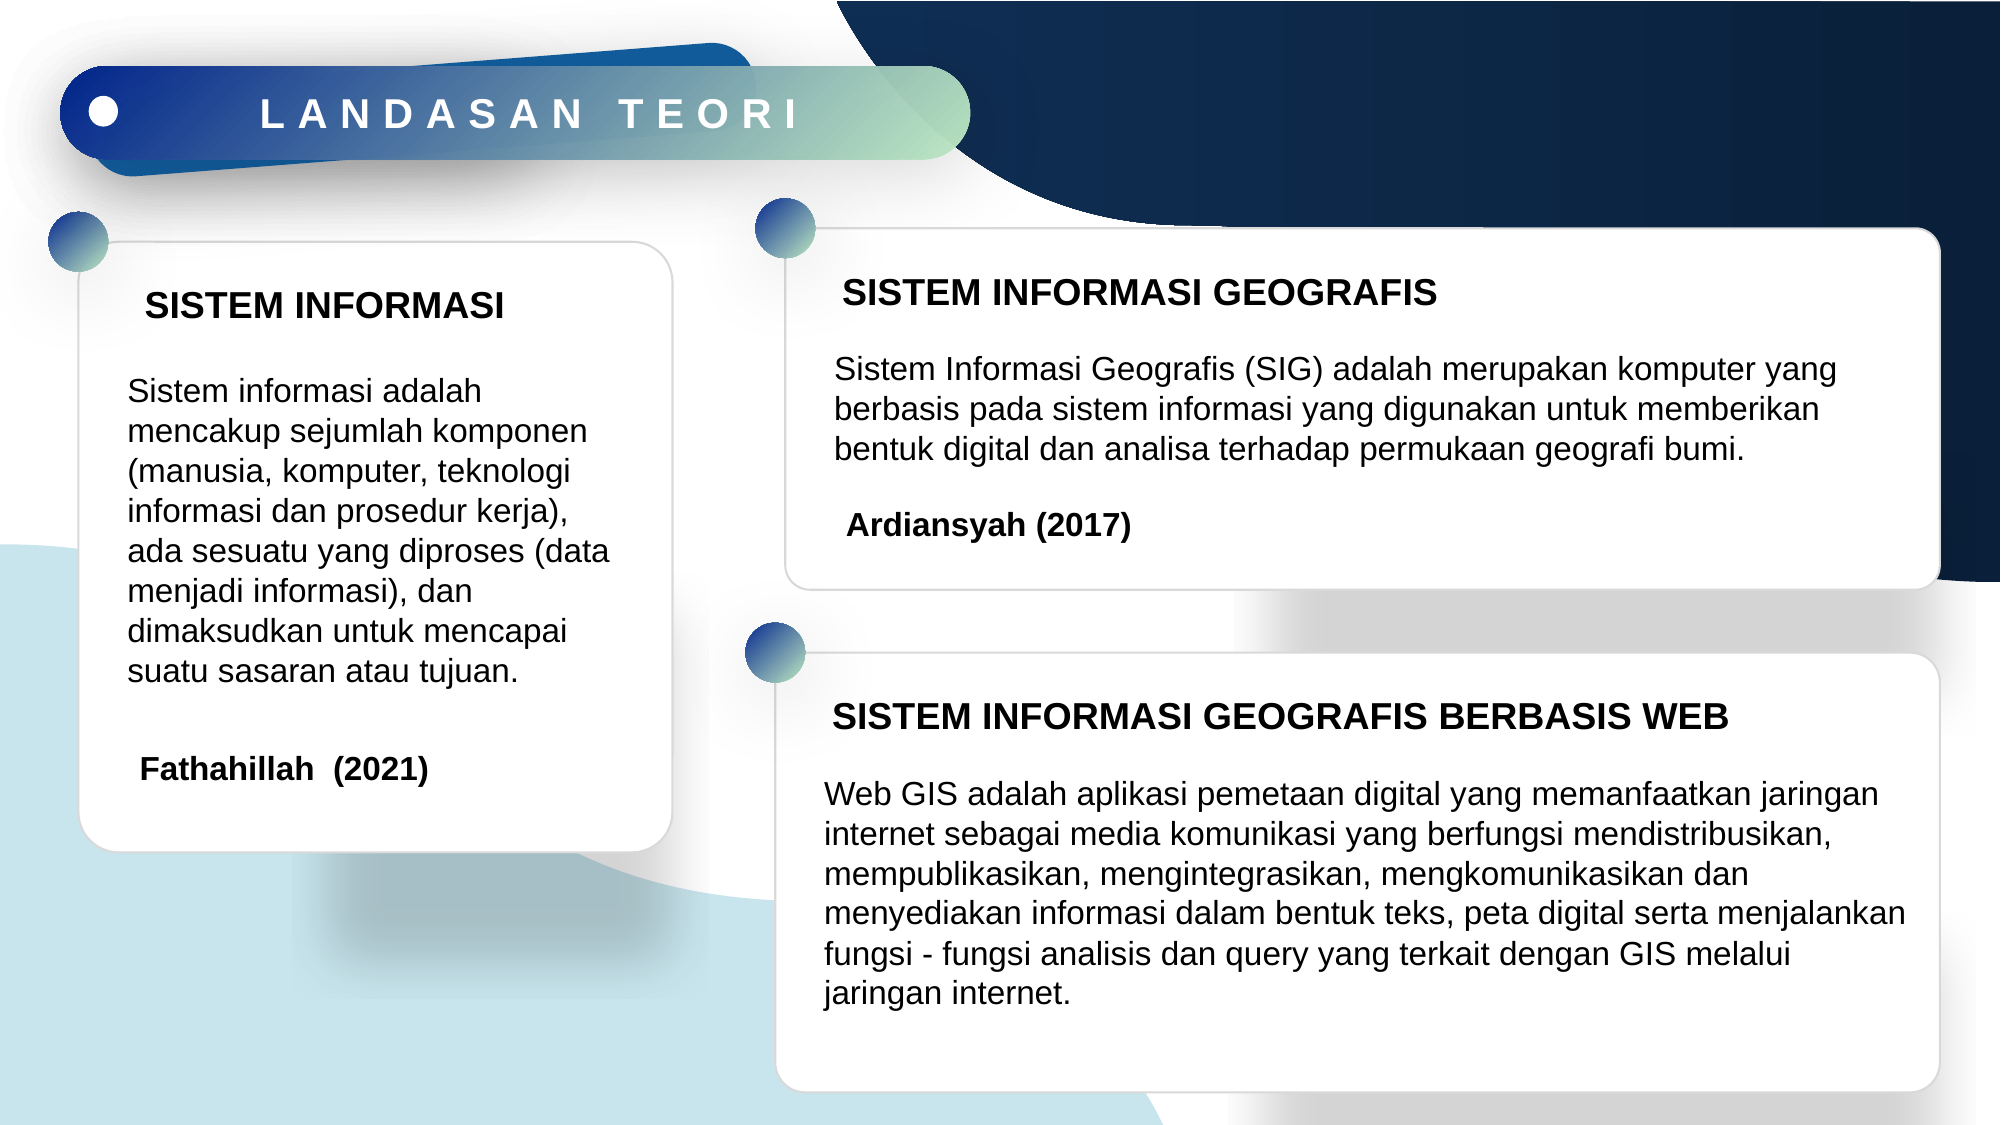

SUMMARY

SUMMARY

LANDASAN TEORI

SISTEM INFORMASI GEOGRAFIS
SISTEM INFORMASI
Sistem Informasi Geografis (SIG) adalah merupakan komputer yang berbasis pada sistem informasi yang digunakan untuk memberikan bentuk digital dan analisa terhadap permukaan geografi bumi.
Sistem informasi adalah  mencakup sejumlah komponen (manusia, komputer, teknologi informasi dan prosedur kerja), ada sesuatu yang diproses (data menjadi informasi), dan dimaksudkan untuk mencapai suatu sasaran atau tujuan.
Ardiansyah (2017)

SISTEM INFORMASI GEOGRAFIS BERBASIS WEB
Fathahillah  (2021)
Web GIS adalah aplikasi pemetaan digital yang memanfaatkan jaringan internet sebagai media komunikasi yang berfungsi mendistribusikan, mempublikasikan, mengintegrasikan, mengkomunikasikan dan menyediakan informasi dalam bentuk teks, peta digital serta menjalankan fungsi - fungsi analisis dan query yang terkait dengan GIS melalui jaringan internet.